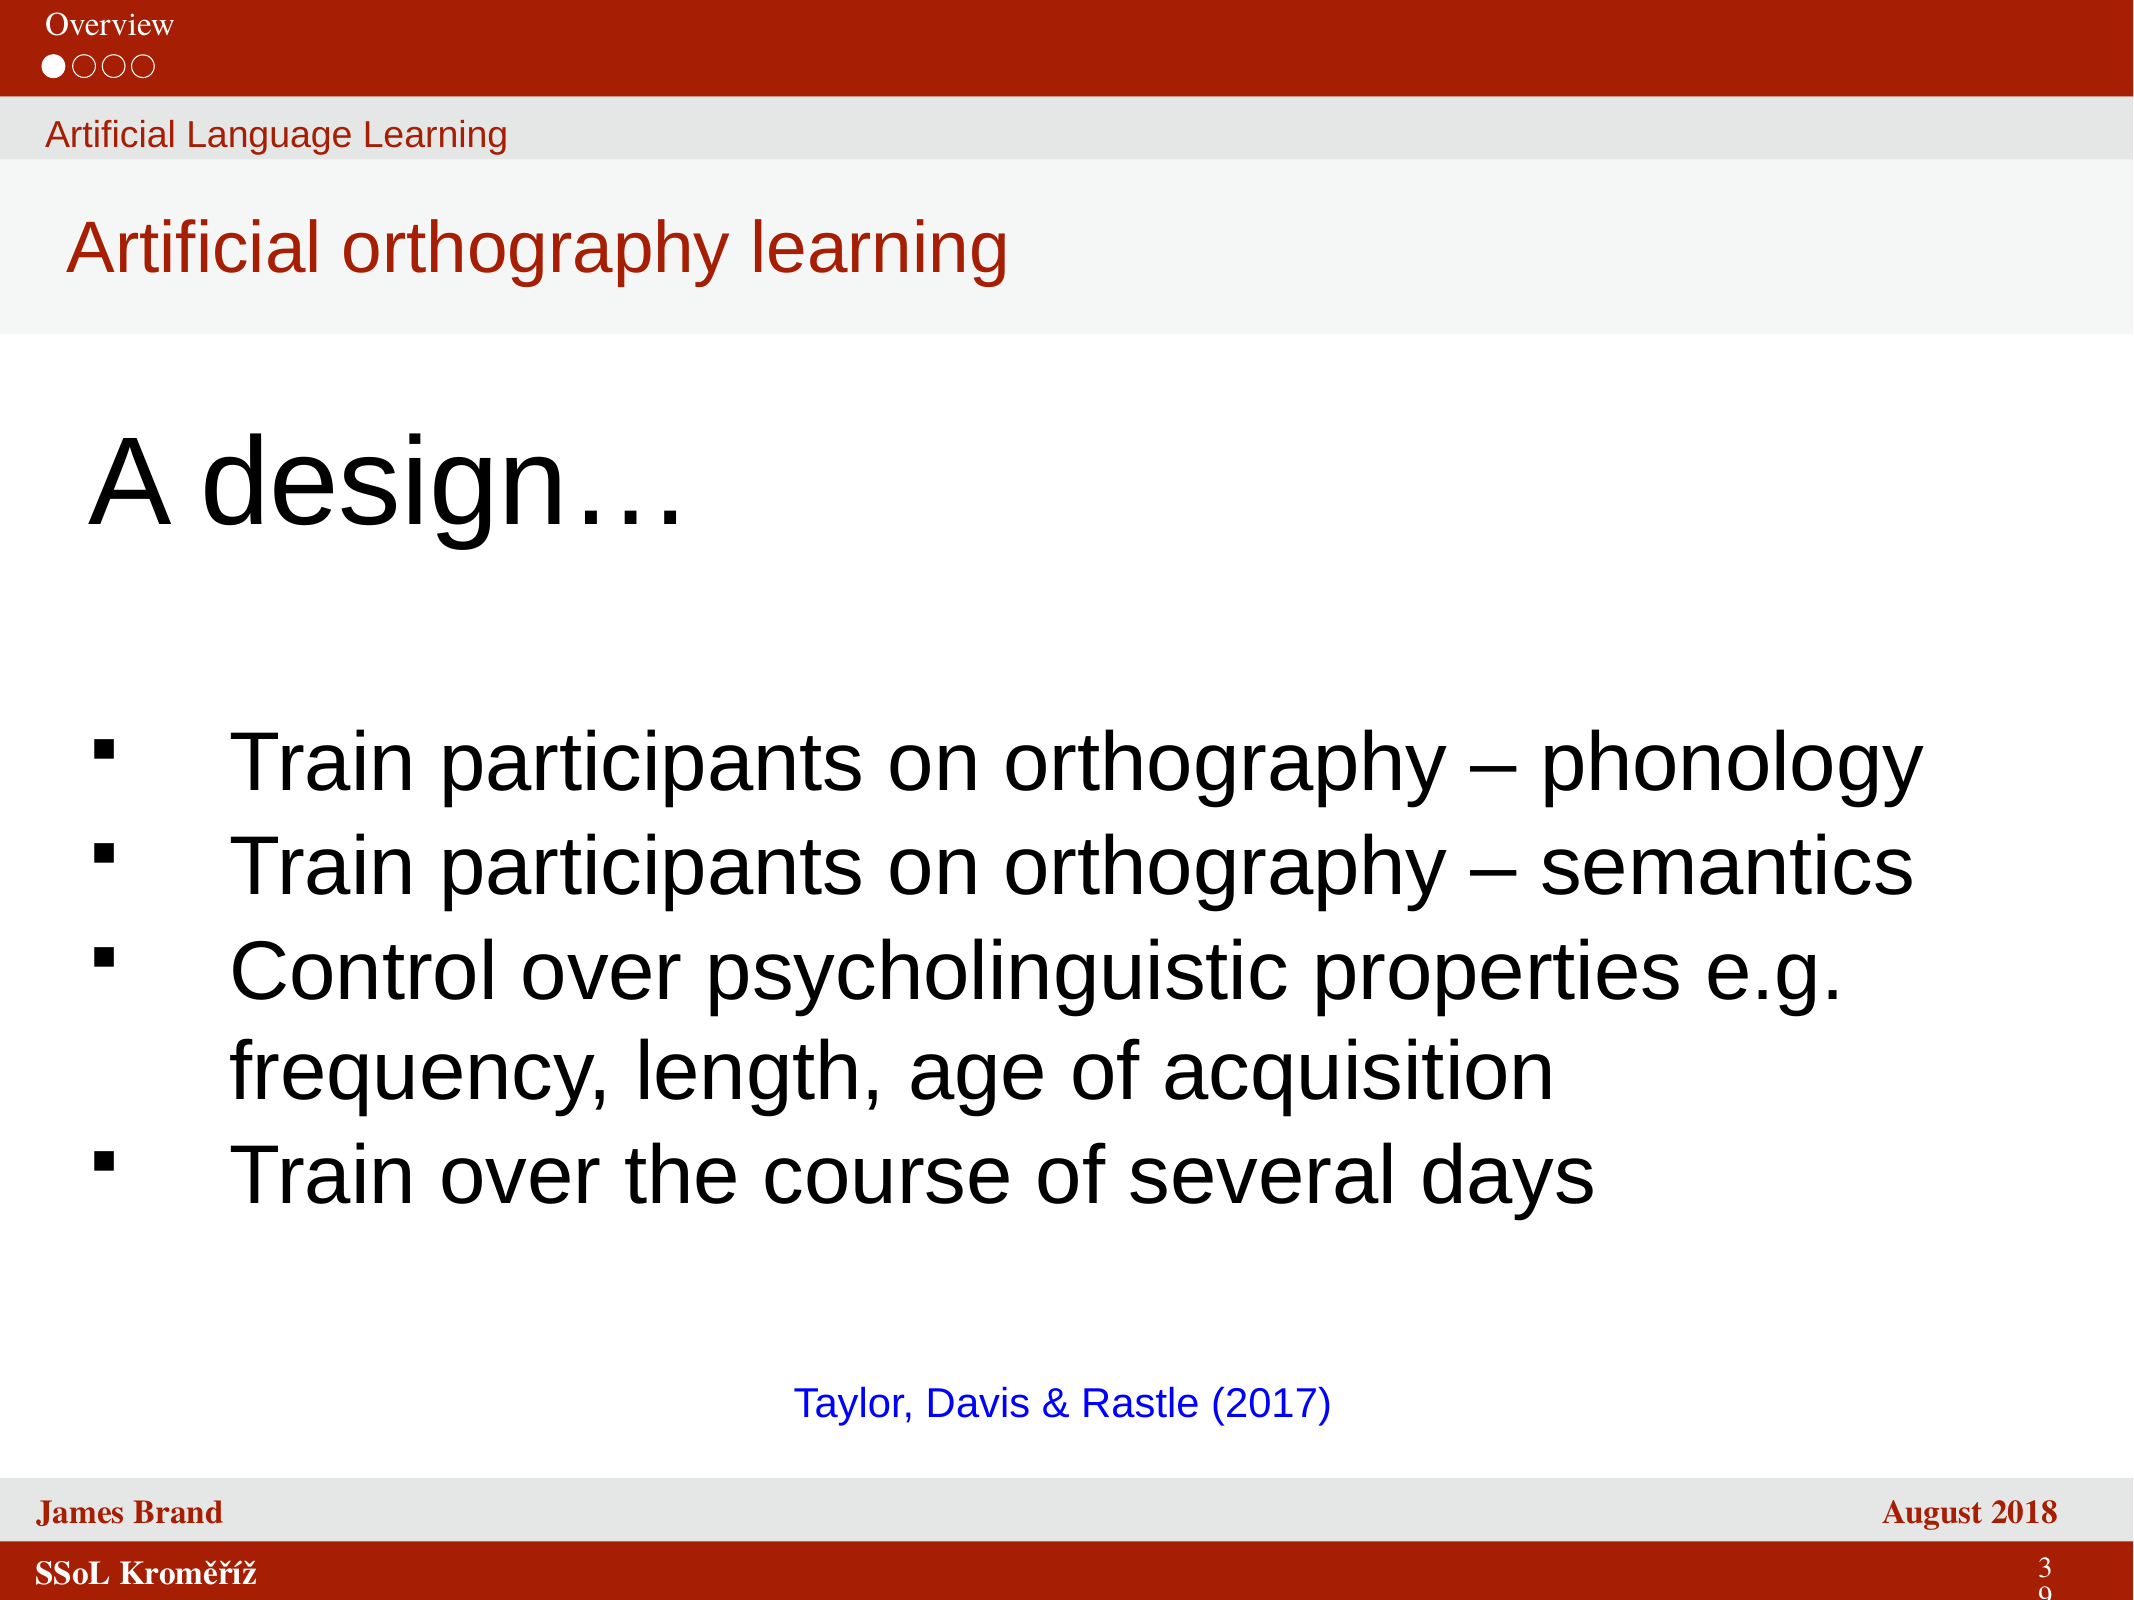

Overview

Artificial Language Learning
Artificial orthography learning
A design…

Train participants on orthography – phonology
Train participants on orthography – semantics
Control over psycholinguistic properties e.g. frequency, length, age of acquisition
Train over the course of several days
Taylor, Davis & Rastle (2017)
39